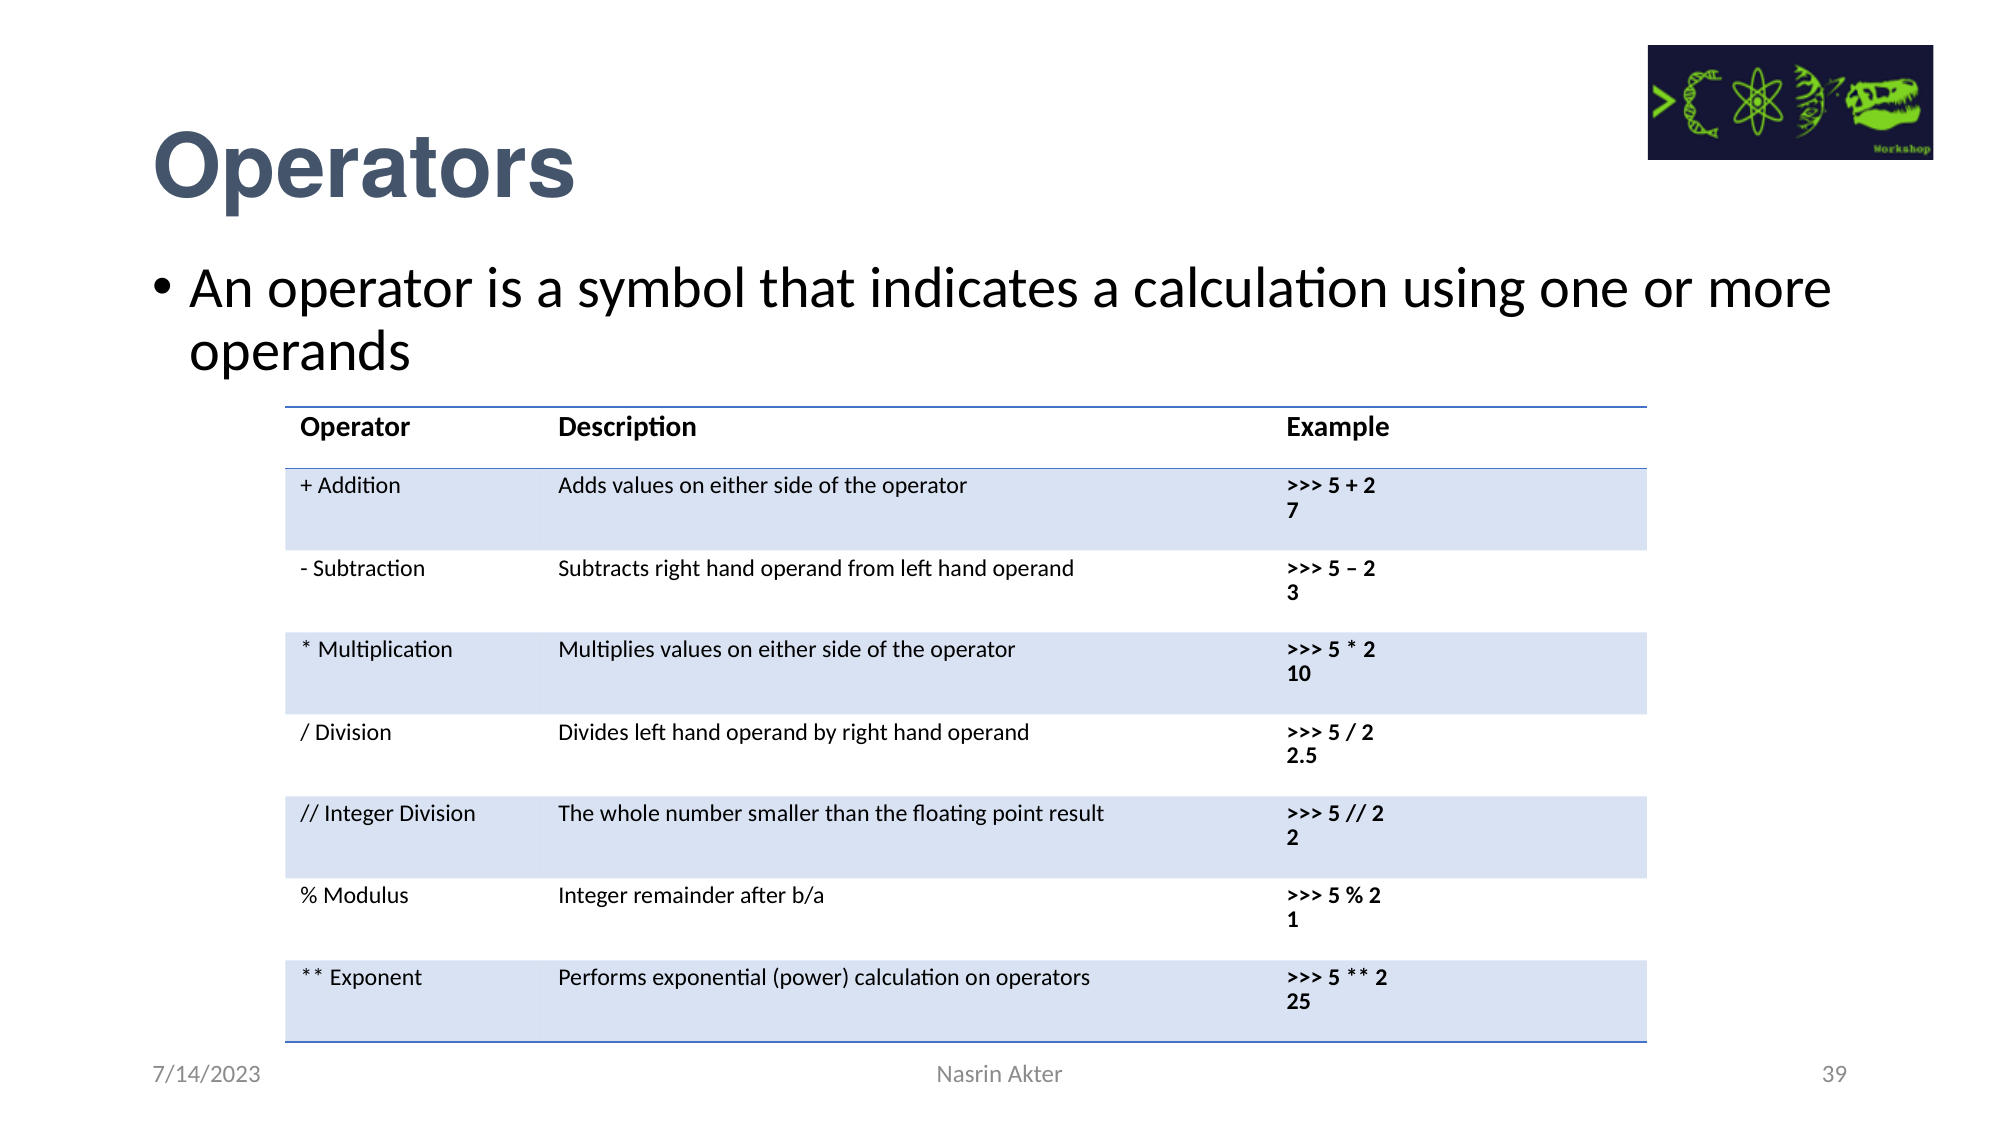

Operators
An operator is a symbol that indicates a calculation using one or more operands
| Operator | Description | Example |
| --- | --- | --- |
| + Addition | Adds values on either side of the operator | >>> 5 + 2 7 |
| - Subtraction | Subtracts right hand operand from left hand operand | >>> 5 – 2 3 |
| \* Multiplication | Multiplies values on either side of the operator | >>> 5 \* 2 10 |
| / Division | Divides left hand operand by right hand operand | >>> 5 / 2 2.5 |
| // Integer Division | The whole number smaller than the floating point result | >>> 5 // 2 2 |
| % Modulus | Integer remainder after b/a | >>> 5 % 2 1 |
| \*\* Exponent | Performs exponential (power) calculation on operators | >>> 5 \*\* 2 25 |
7/14/2023
Nasrin Akter
39